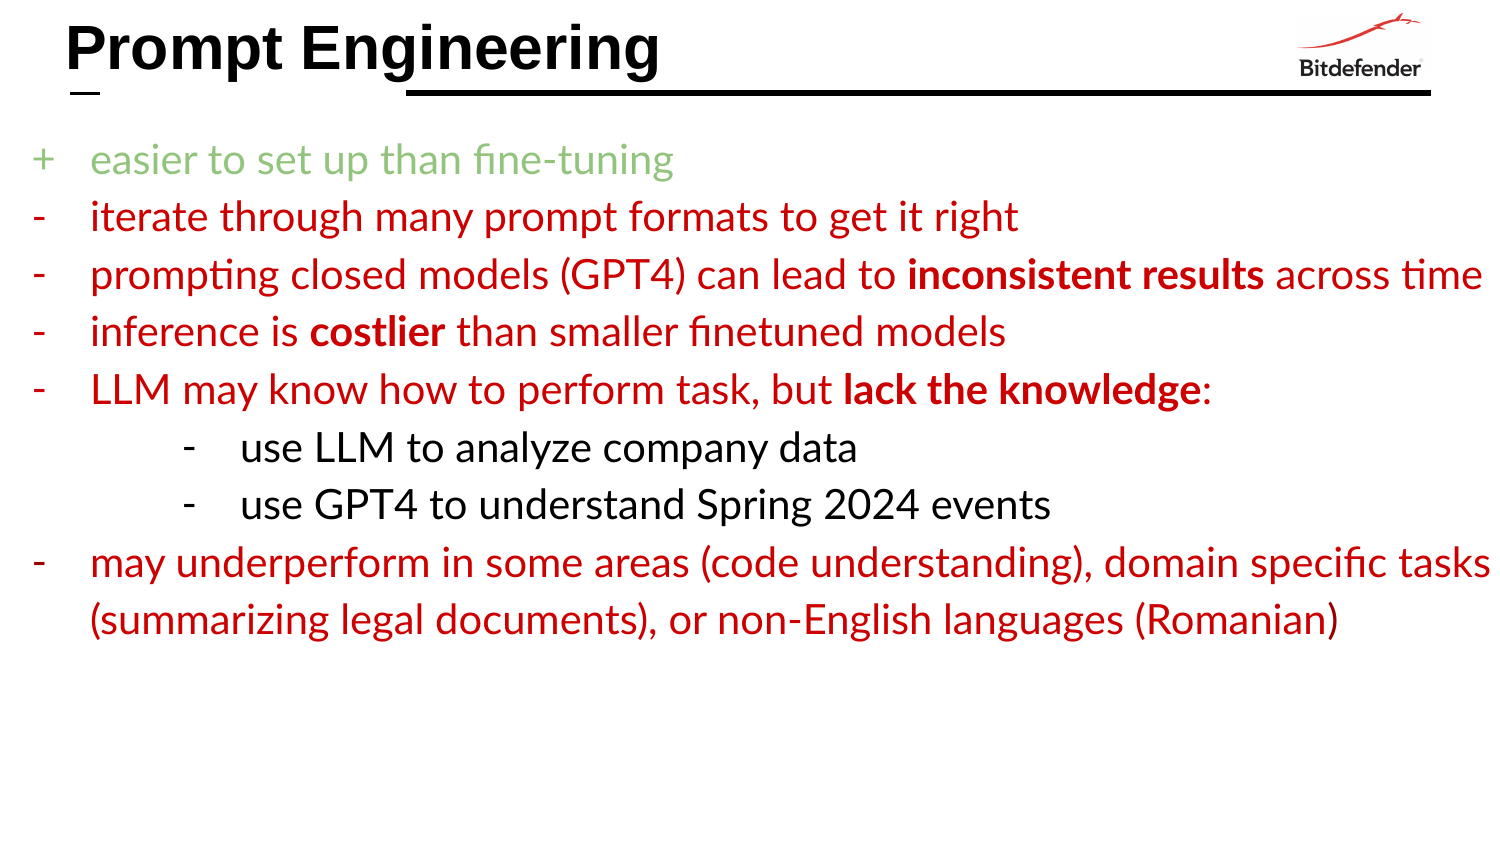

# Prompt Engineering
easier to set up than fine-tuning
iterate through many prompt formats to get it right
prompting closed models (GPT4) can lead to inconsistent results across time
inference is costlier than smaller finetuned models
LLM may know how to perform task, but lack the knowledge:
use LLM to analyze company data
use GPT4 to understand Spring 2024 events
may underperform in some areas (code understanding), domain specific tasks (summarizing legal documents), or non-English languages (Romanian)